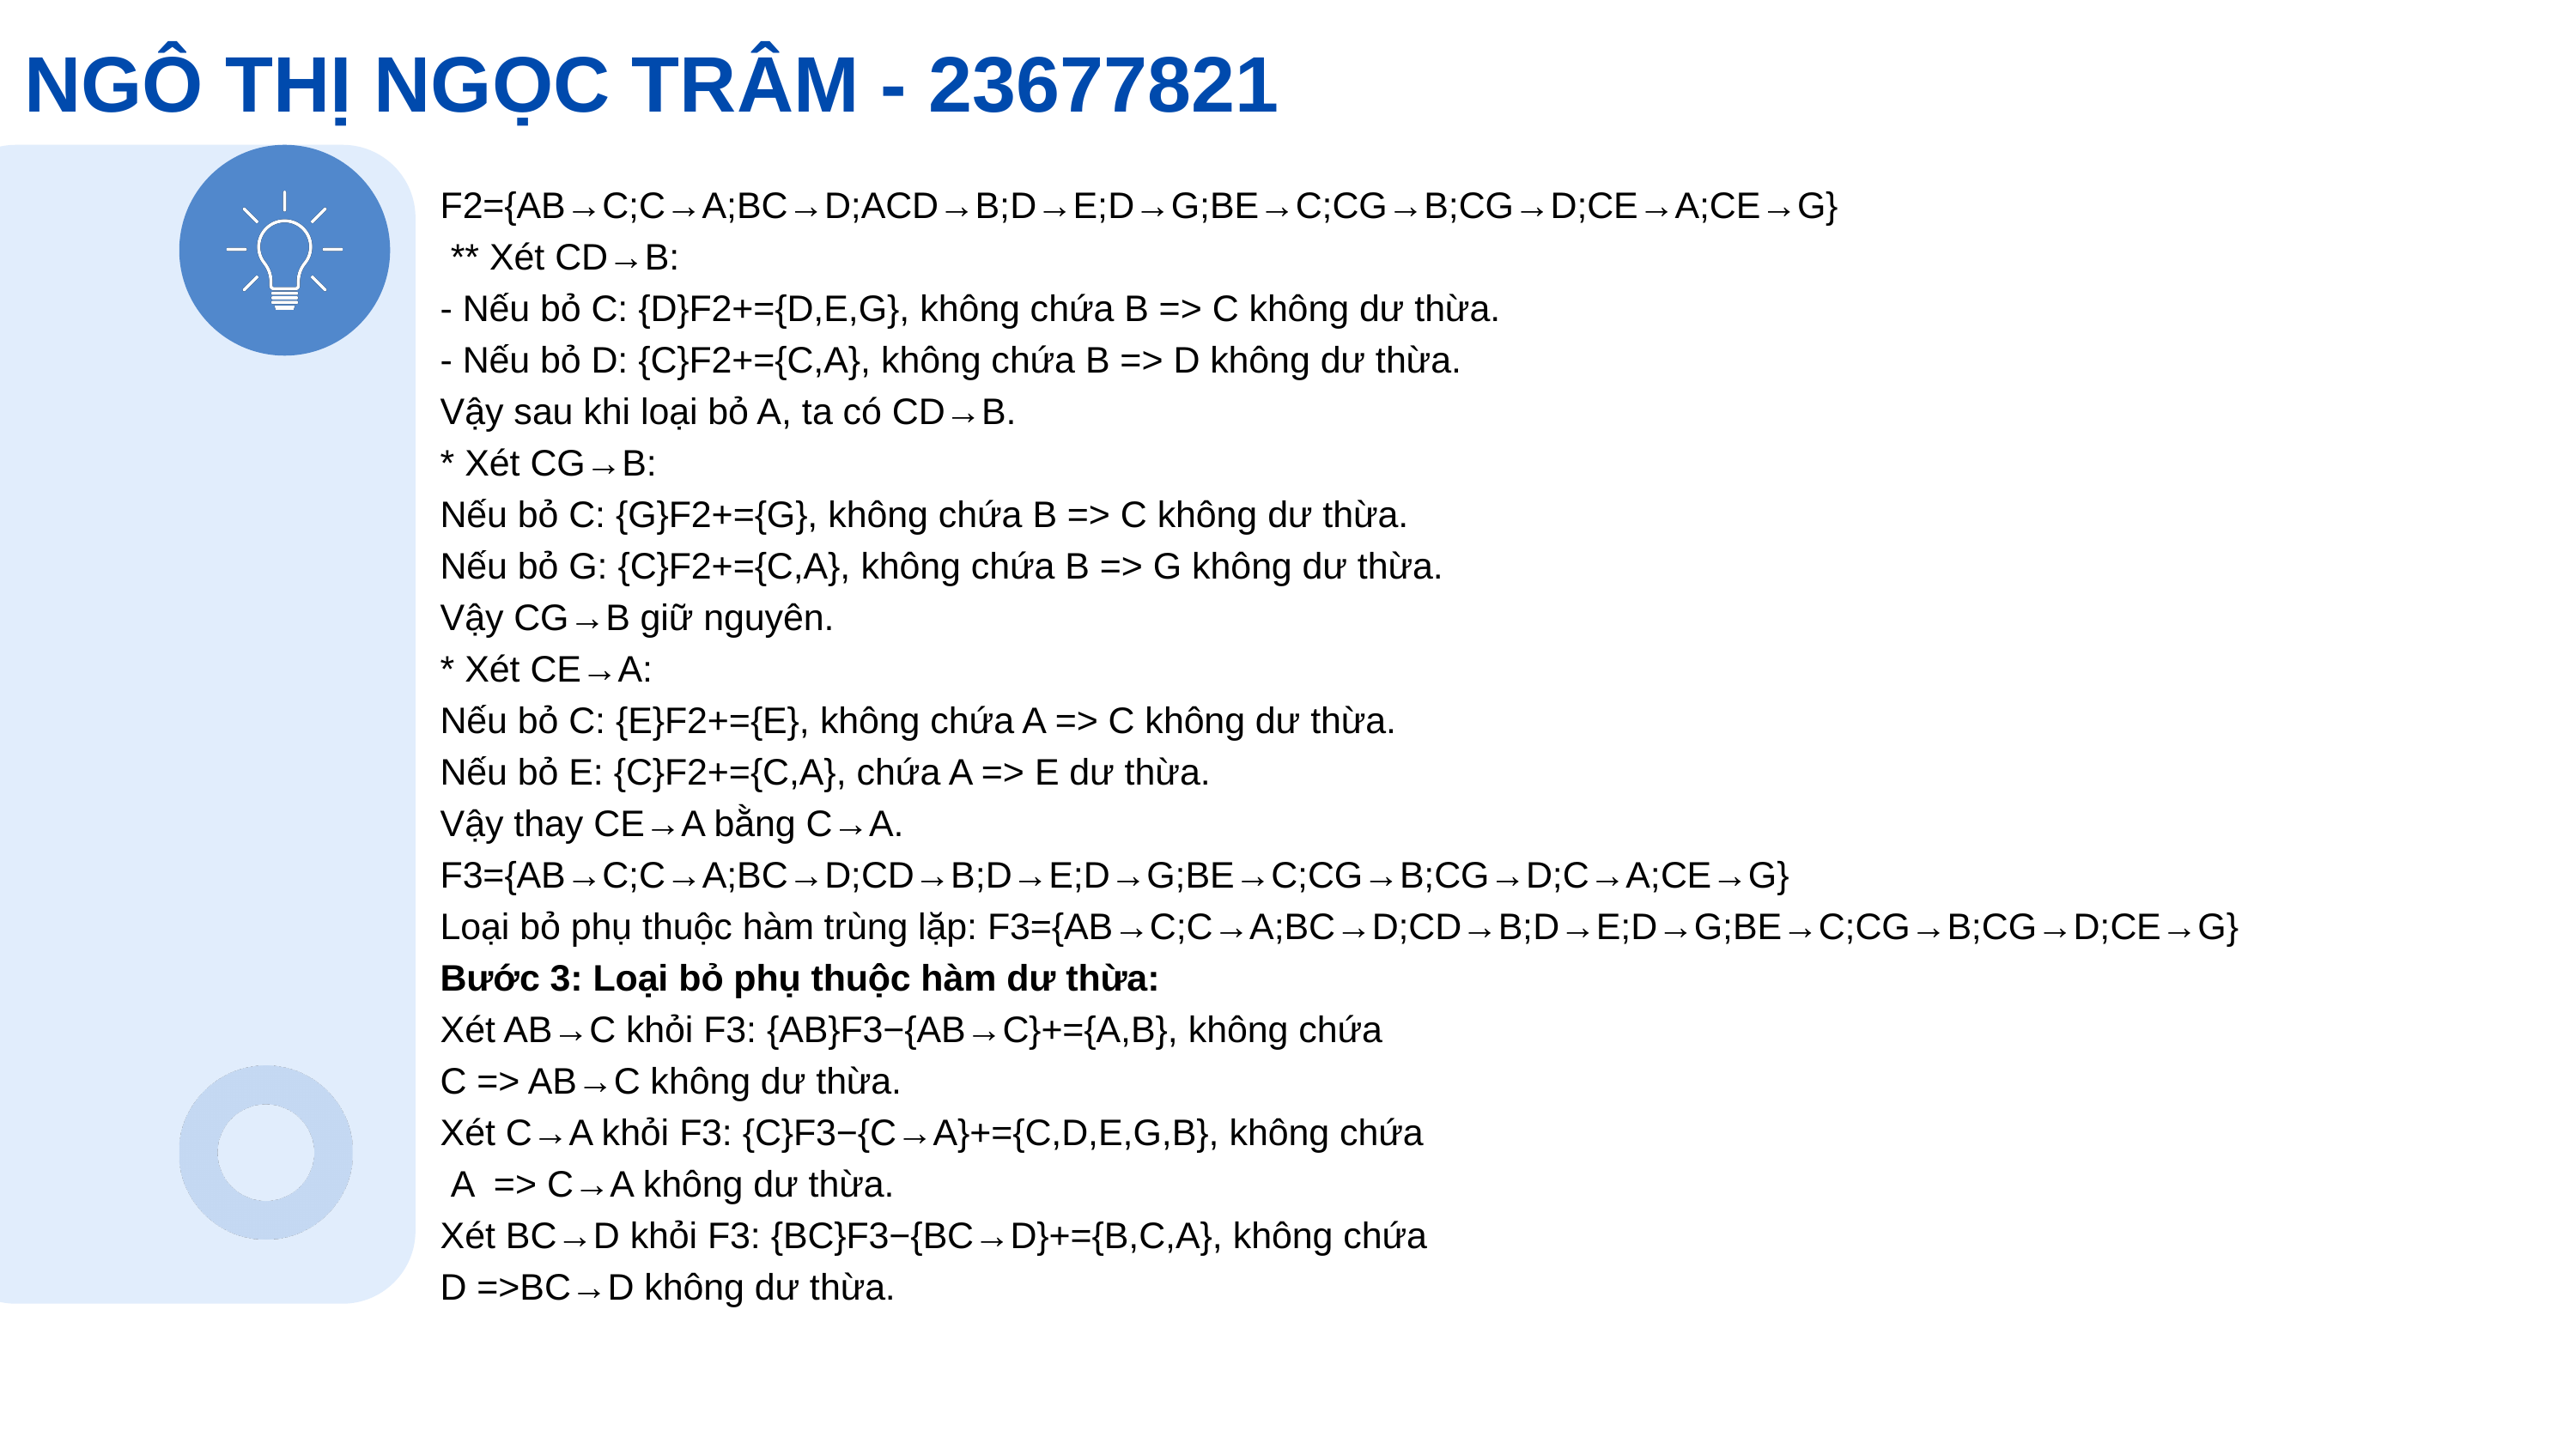

NGÔ THỊ NGỌC TRÂM - 23677821

F2​={AB→C;C→A;BC→D;ACD→B;D→E;D→G;BE→C;CG→B;CG→D;CE→A;CE→G}
 ** Xét CD→B:
- Nếu bỏ C: {D}F2+​={D,E,G}, không chứa B => C không dư thừa.
- Nếu bỏ D: {C}F2+​={C,A}, không chứa B => D không dư thừa.
Vậy sau khi loại bỏ A, ta có CD→B.
* Xét CG→B:
Nếu bỏ C: {G}F2+​={G}, không chứa B => C không dư thừa.
Nếu bỏ G: {C}F2+​={C,A}, không chứa B => G không dư thừa.
Vậy CG→B giữ nguyên.
* Xét CE→A:
Nếu bỏ C: {E}F2+​={E}, không chứa A => C không dư thừa.
Nếu bỏ E: {C}F2+​={C,A}, chứa A => E dư thừa.
Vậy thay CE→A bằng C→A.
F3={AB→C;C→A;BC→D;CD→B;D→E;D→G;BE→C;CG→B;CG→D;C→A;CE→G}
Loại bỏ phụ thuộc hàm trùng lặp: F3={AB→C;C→A;BC→D;CD→B;D→E;D→G;BE→C;CG→B;CG→D;CE→G}
Bước 3: Loại bỏ phụ thuộc hàm dư thừa:
Xét AB→C khỏi F3​: {AB}F3−{AB→C}+​={A,B}, không chứa
C => AB→C không dư thừa.
Xét C→A khỏi F3​: {C}F3−{C→A}+​={C,D,E,G,B}, không chứa
 A  => C→A không dư thừa.
Xét BC→D khỏi F3​: {BC}F3−{BC→D}+​={B,C,A}, không chứa
D =>BC→D không dư thừa.